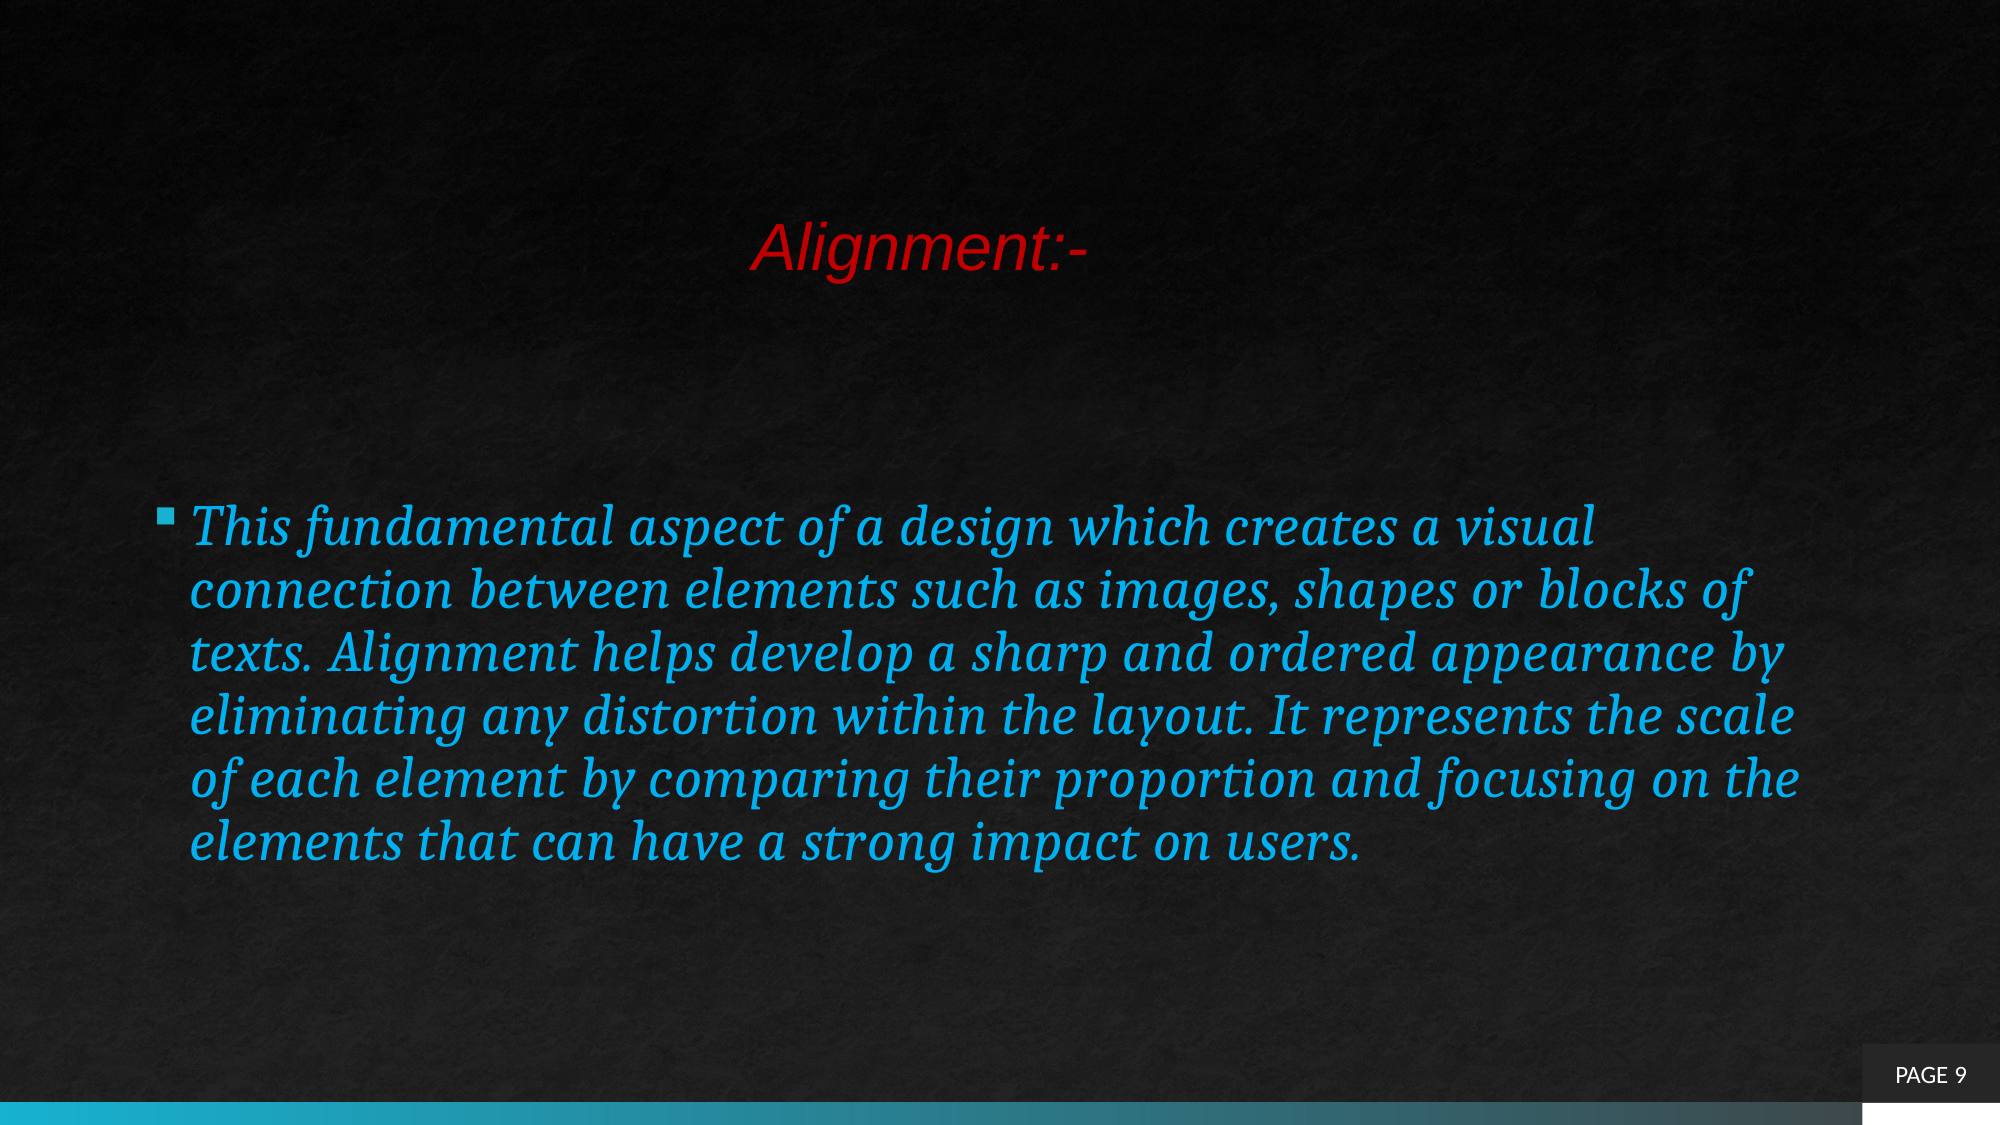

# Alignment:-

This fundamental aspect of a design which creates a visual connection between elements such as images, shapes or blocks of texts. Alignment helps develop a sharp and ordered appearance by eliminating any distortion within the layout. It represents the scale of each element by comparing their proportion and focusing on the elements that can have a strong impact on users.
PAGE 9